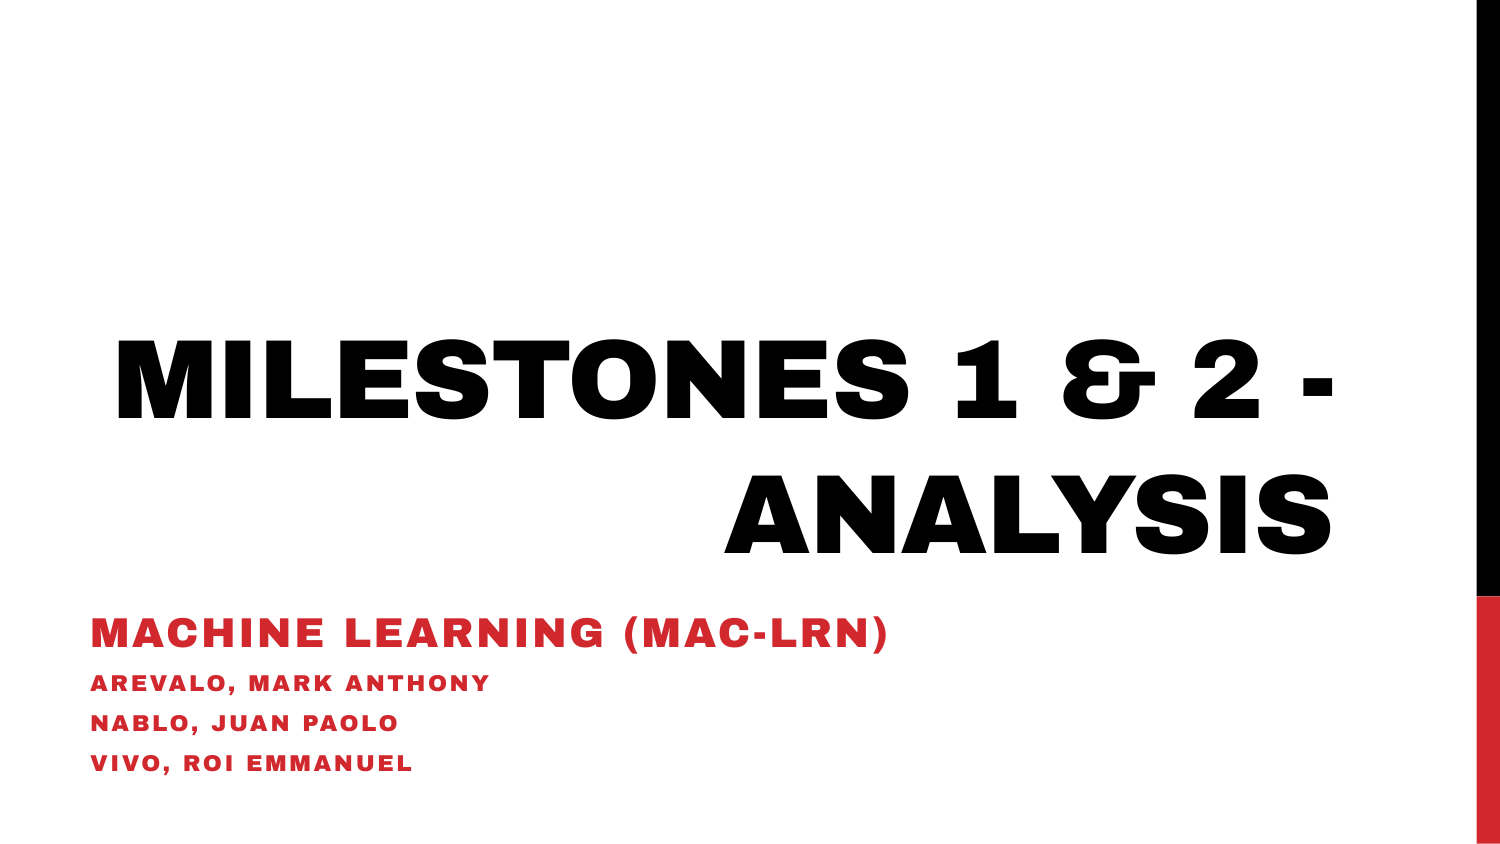

# Milestones 1 & 2 - Analysis
Machine Learning (MAC-LRN)
Arevalo, Mark Anthony
Nablo, Juan Paolo
Vivo, Roi Emmanuel